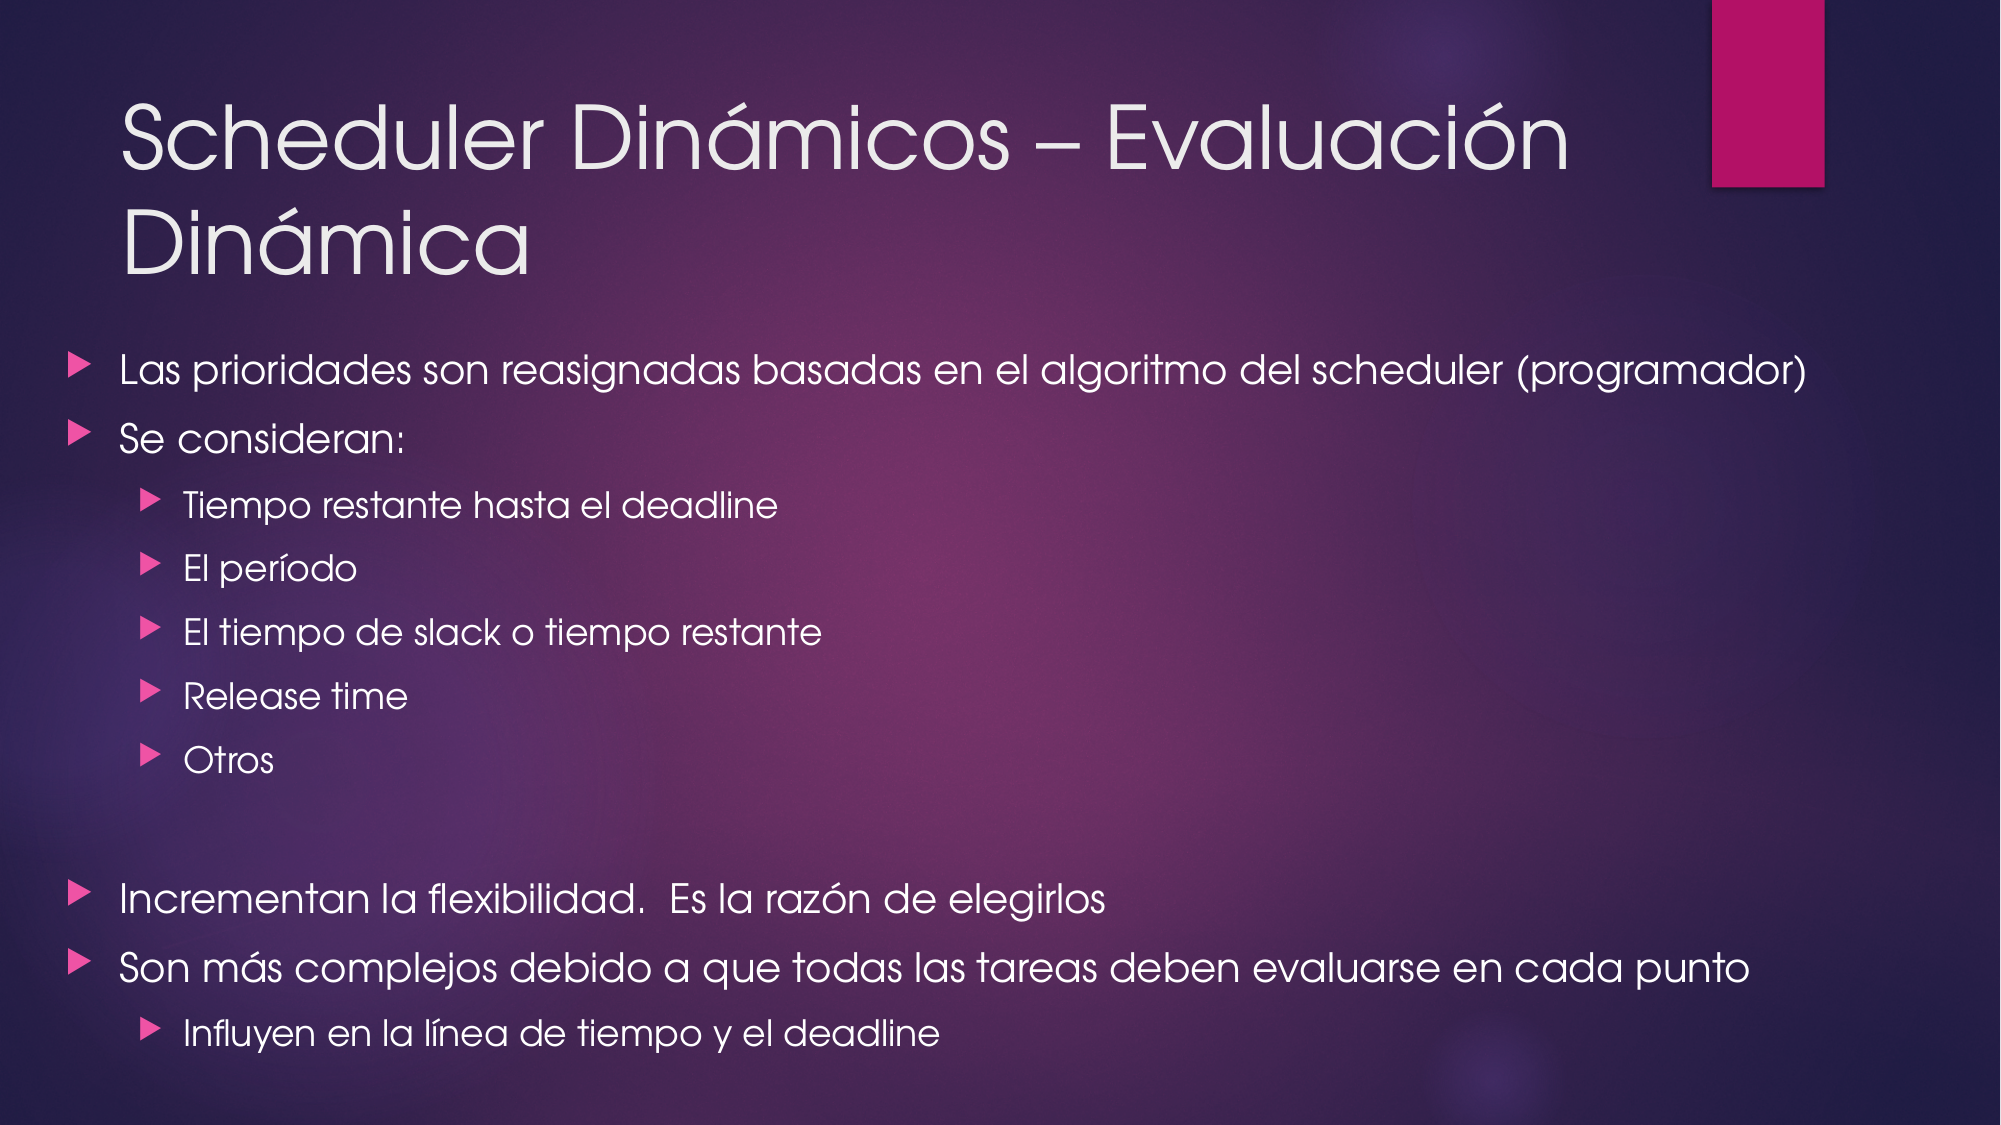

# Scheduler Dinámicos – Evaluación Dinámica
Las prioridades son reasignadas basadas en el algoritmo del scheduler (programador)
Se consideran:
Tiempo restante hasta el deadline
El período
El tiempo de slack o tiempo restante
Release time
Otros

Incrementan la flexibilidad.  Es la razón de elegirlos
Son más complejos debido a que todas las tareas deben evaluarse en cada punto
Influyen en la línea de tiempo y el deadline